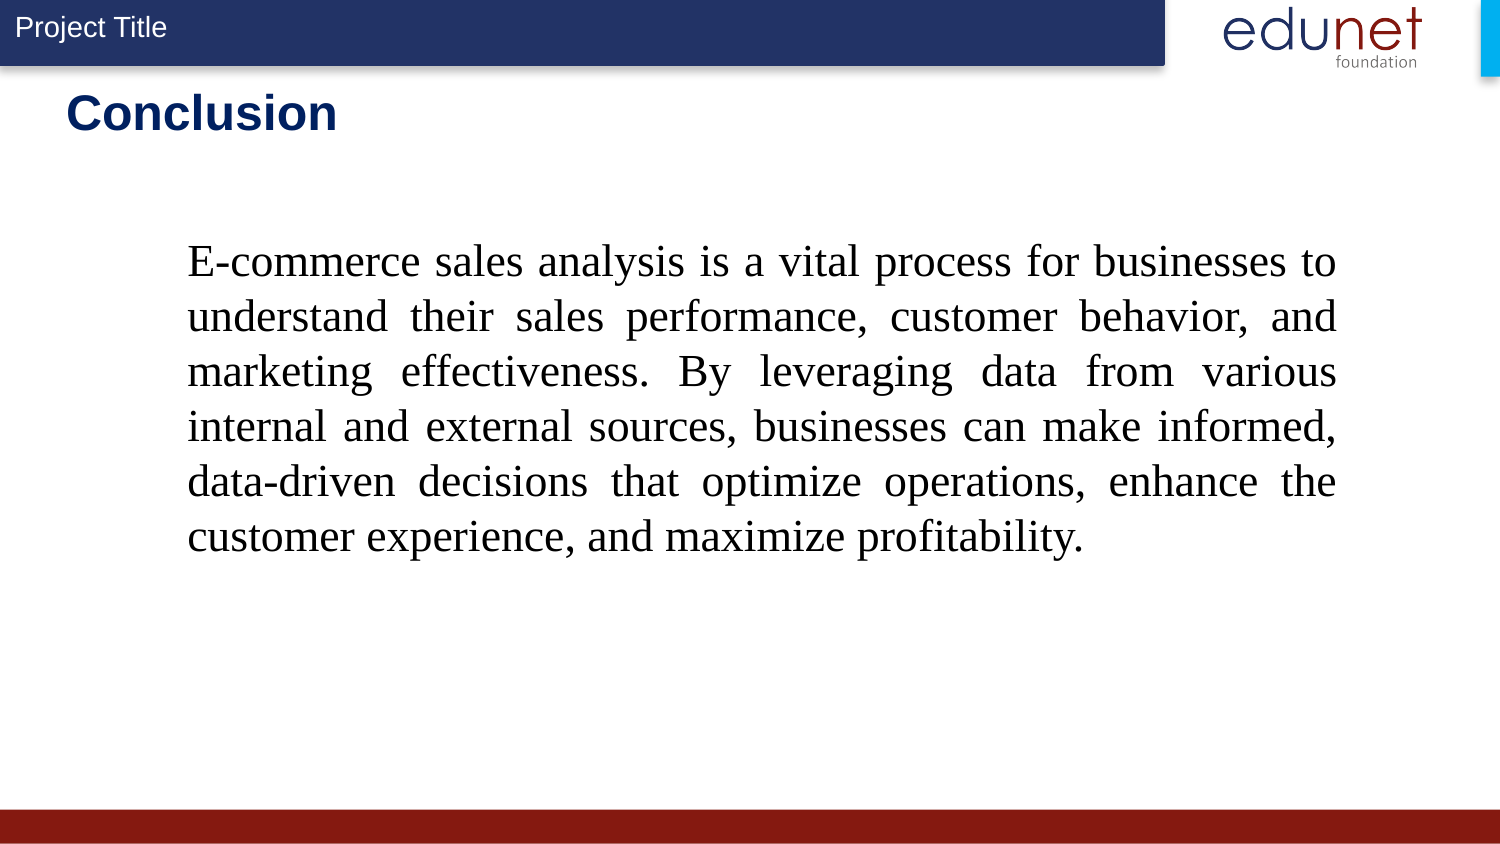

# Conclusion
E-commerce sales analysis is a vital process for businesses to understand their sales performance, customer behavior, and marketing effectiveness. By leveraging data from various internal and external sources, businesses can make informed, data-driven decisions that optimize operations, enhance the customer experience, and maximize profitability.